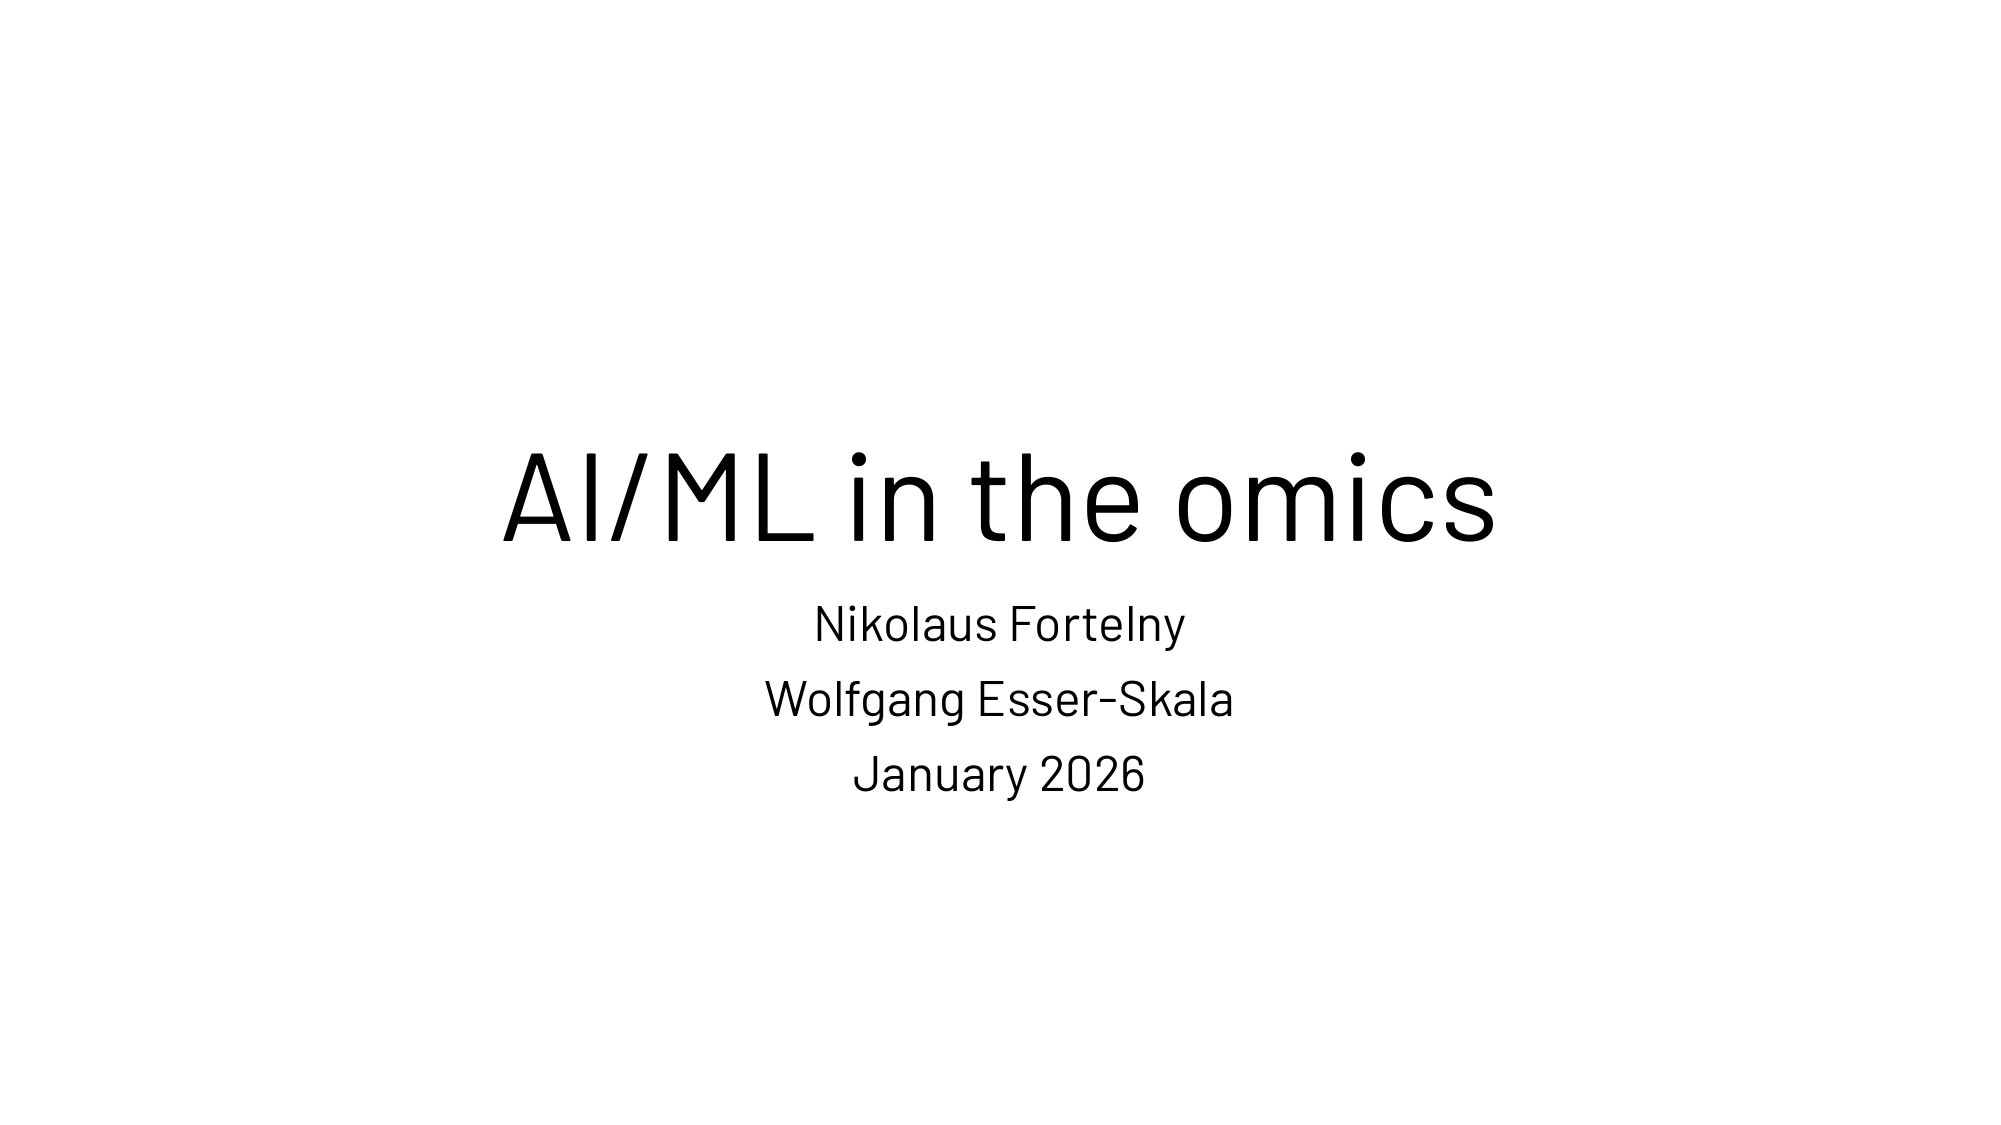

# AI/ML in the omics
Nikolaus Fortelny
Wolfgang Esser-Skala
January 2026